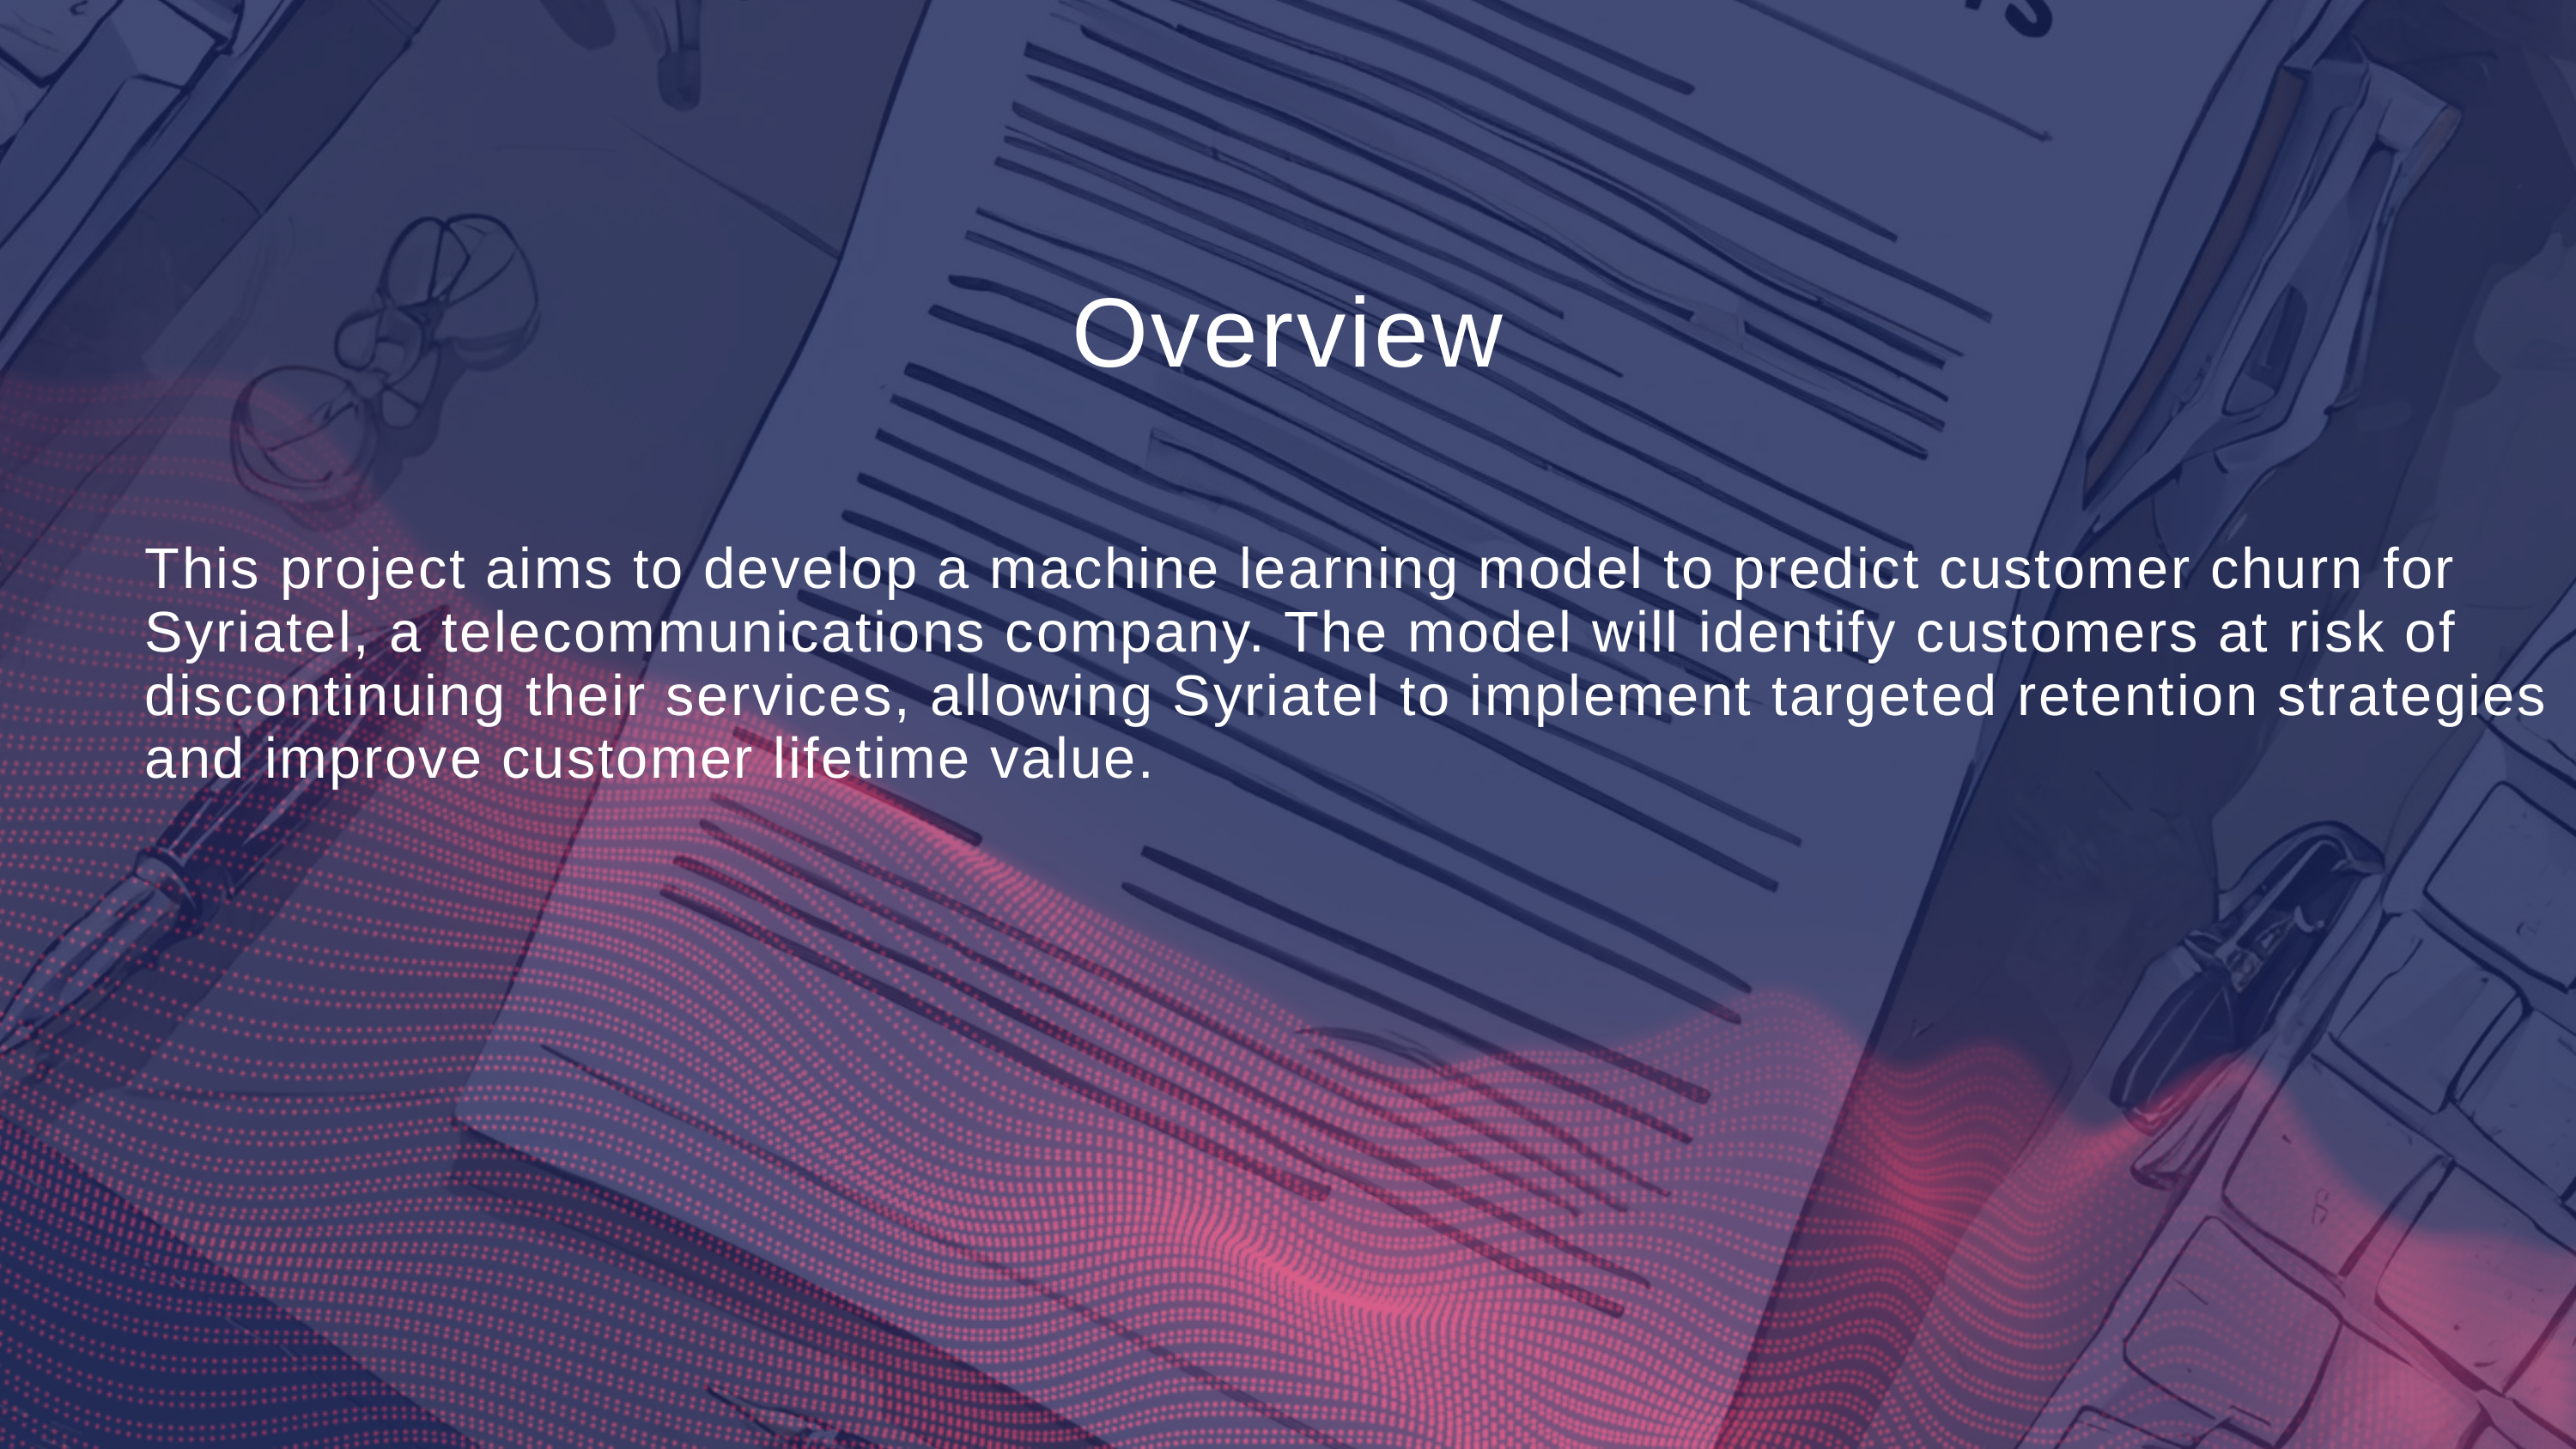

Overview
This project aims to develop a machine learning model to predict customer churn for Syriatel, a telecommunications company. The model will identify customers at risk of discontinuing their services, allowing Syriatel to implement targeted retention strategies and improve customer lifetime value.